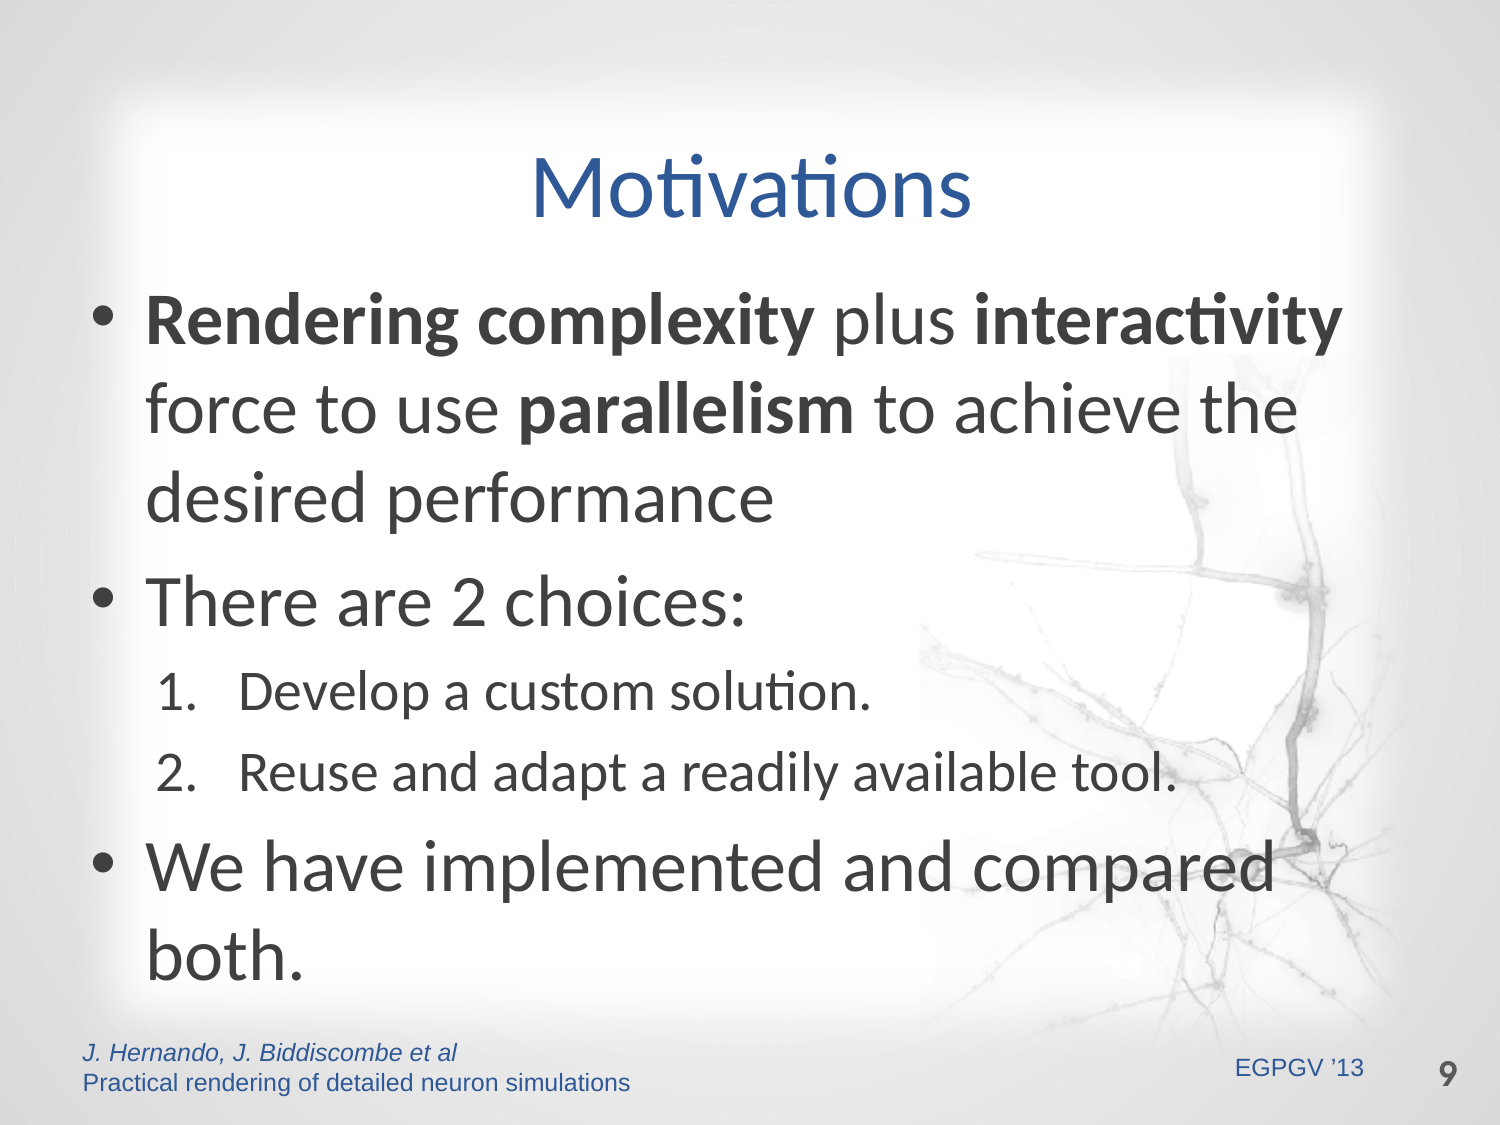

# Motivations
Rendering complexity plus interactivity force to use parallelism to achieve the desired performance
There are 2 choices:
Develop a custom solution.
Reuse and adapt a readily available tool.
We have implemented and compared both.
9